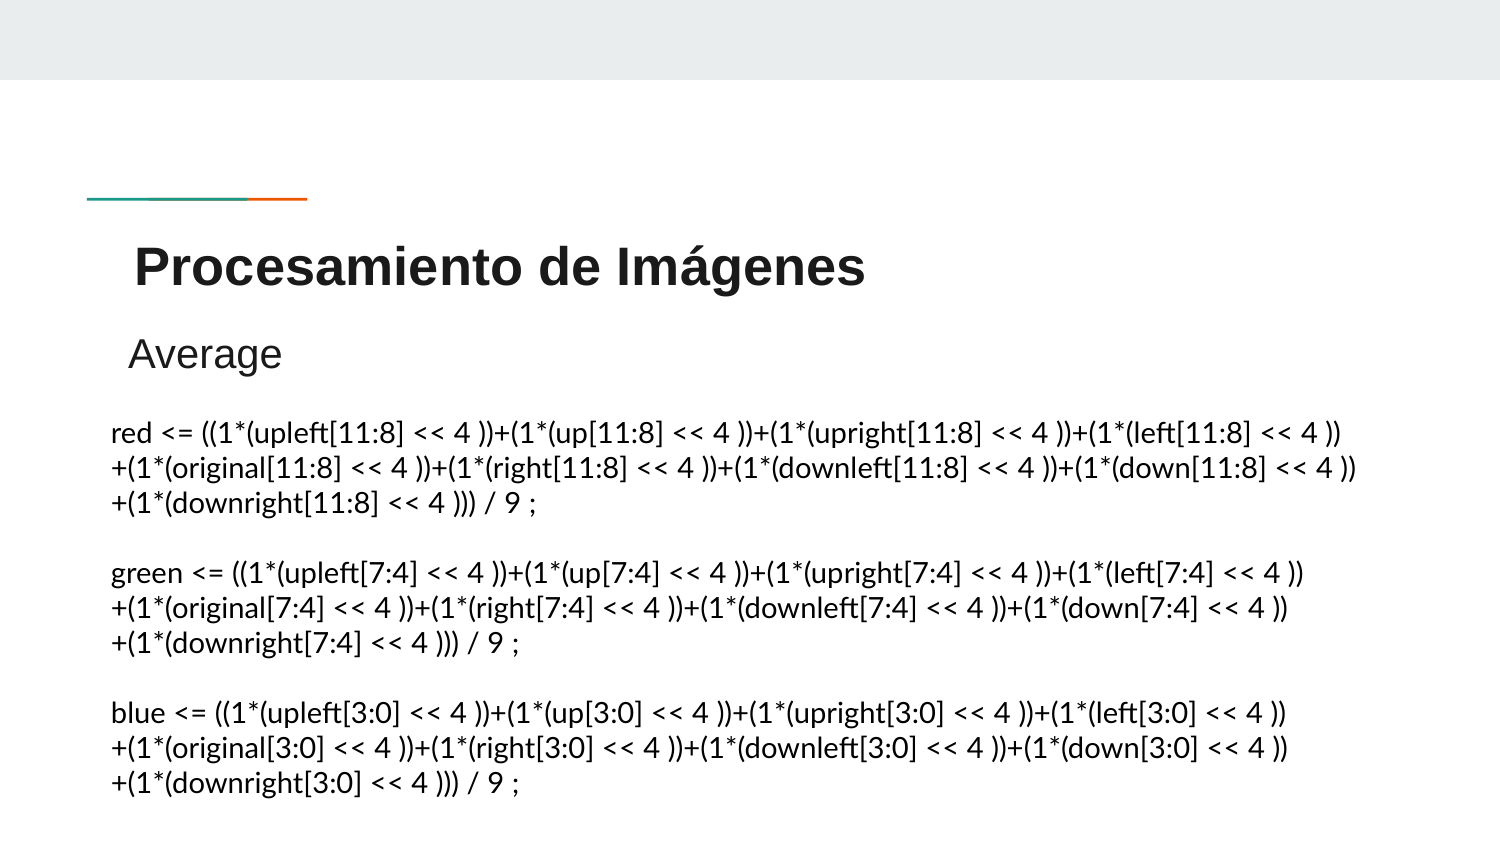

# Procesamiento de Imágenes
Average
red <= ((1*(upleft[11:8] << 4 ))+(1*(up[11:8] << 4 ))+(1*(upright[11:8] << 4 ))+(1*(left[11:8] << 4 ))+(1*(original[11:8] << 4 ))+(1*(right[11:8] << 4 ))+(1*(downleft[11:8] << 4 ))+(1*(down[11:8] << 4 ))+(1*(downright[11:8] << 4 ))) / 9 ;

green <= ((1*(upleft[7:4] << 4 ))+(1*(up[7:4] << 4 ))+(1*(upright[7:4] << 4 ))+(1*(left[7:4] << 4 ))+(1*(original[7:4] << 4 ))+(1*(right[7:4] << 4 ))+(1*(downleft[7:4] << 4 ))+(1*(down[7:4] << 4 ))+(1*(downright[7:4] << 4 ))) / 9 ;

blue <= ((1*(upleft[3:0] << 4 ))+(1*(up[3:0] << 4 ))+(1*(upright[3:0] << 4 ))+(1*(left[3:0] << 4 ))+(1*(original[3:0] << 4 ))+(1*(right[3:0] << 4 ))+(1*(downleft[3:0] << 4 ))+(1*(down[3:0] << 4 ))+(1*(downright[3:0] << 4 ))) / 9 ;